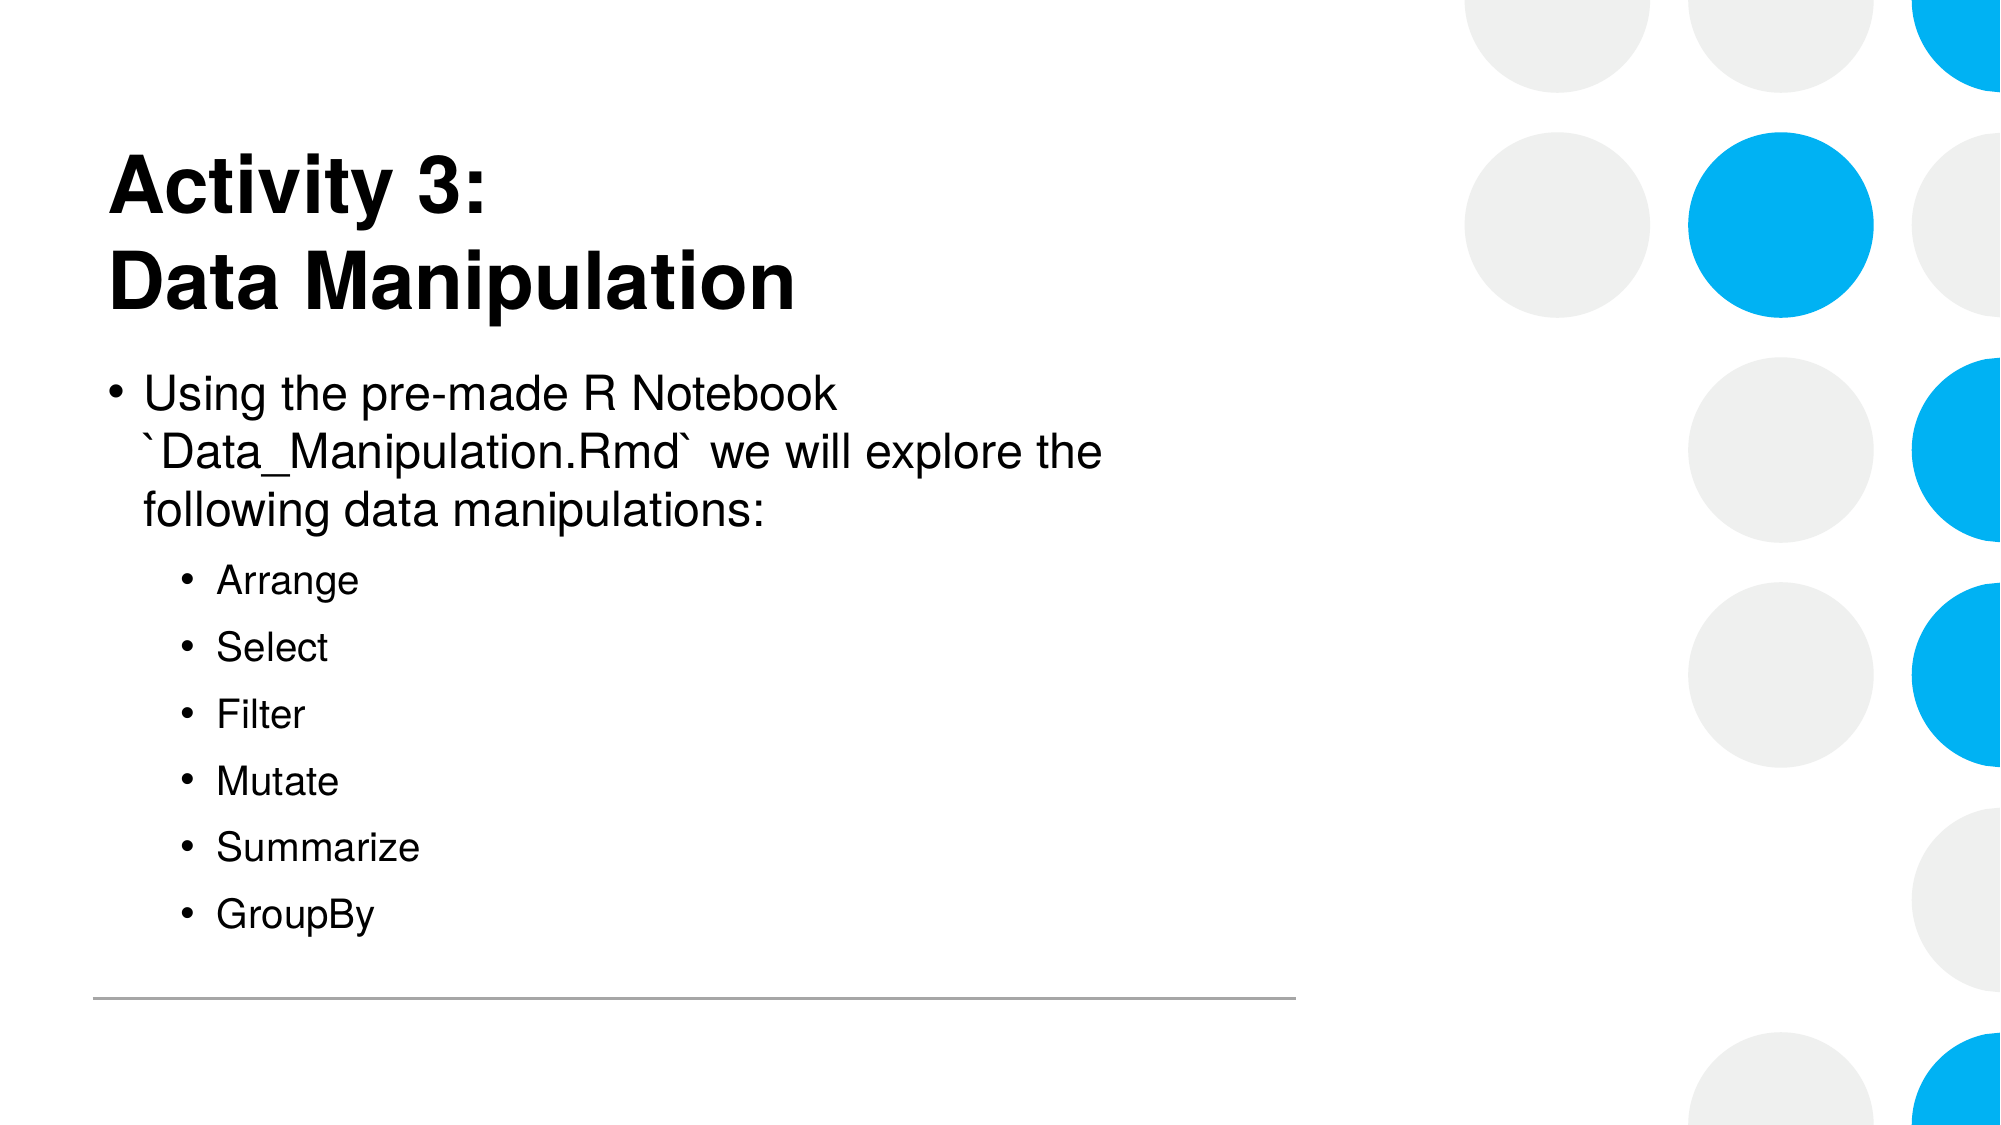

# Activity 3: Data Manipulation
Using the pre-made R Notebook `Data_Manipulation.Rmd` we will explore the following data manipulations:
Arrange
Select
Filter
Mutate
Summarize
GroupBy